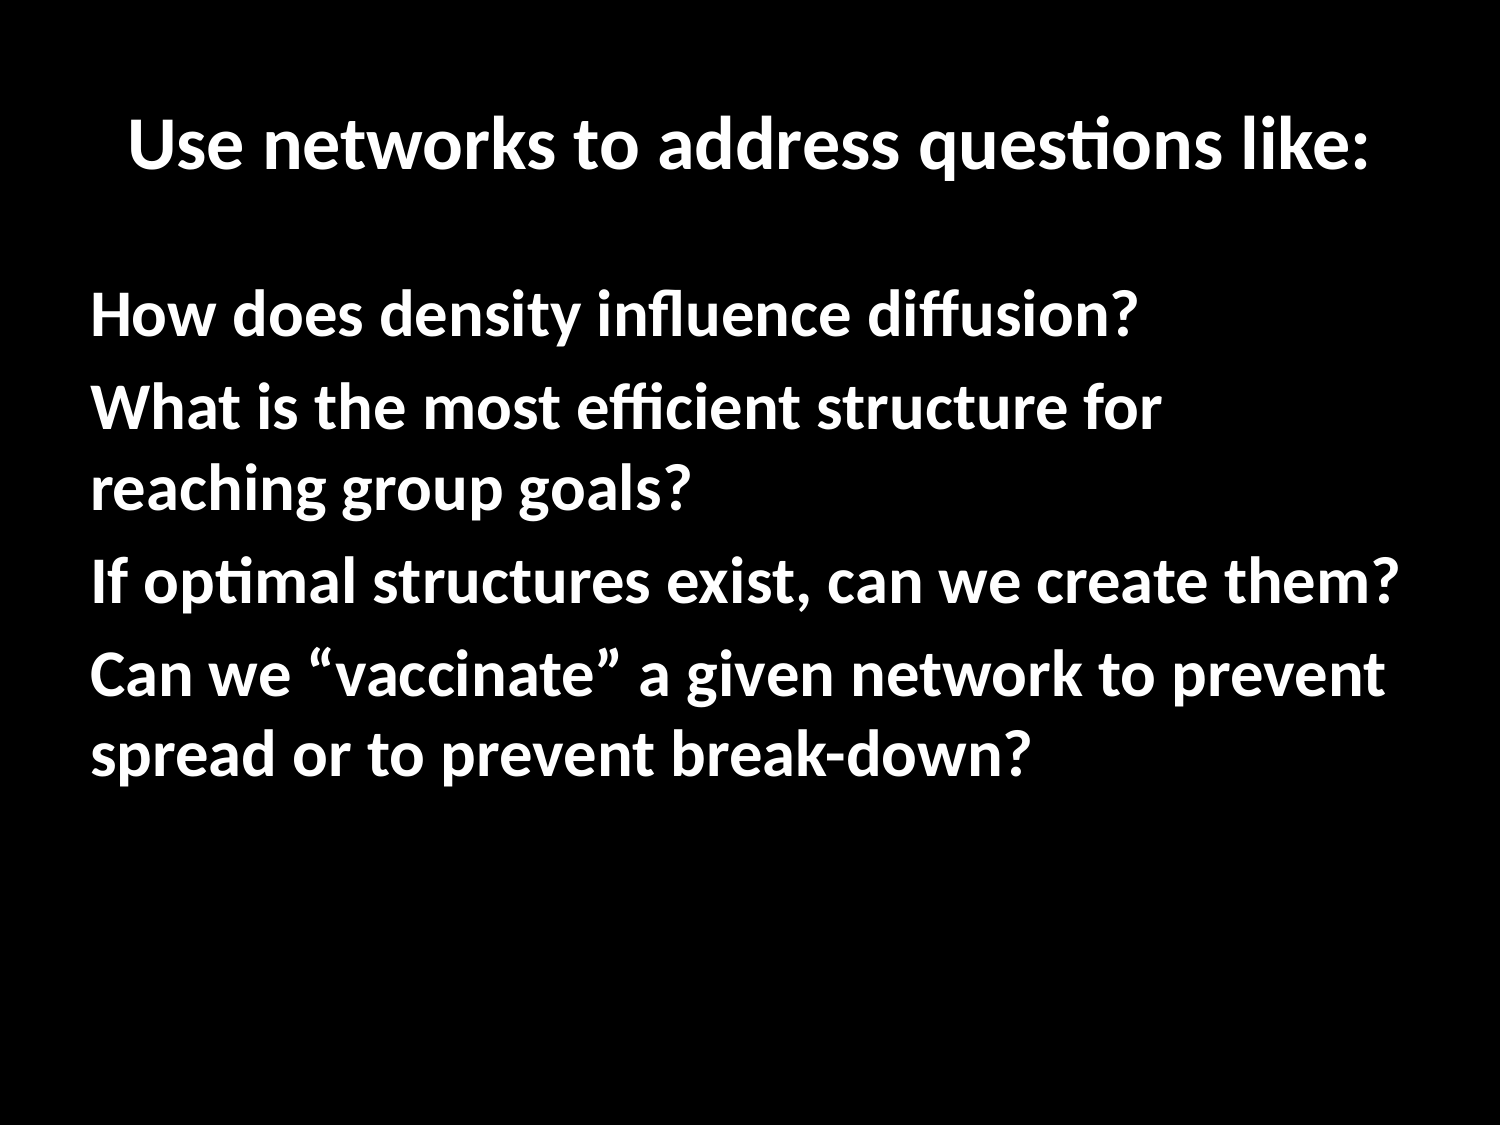

# Use networks to address questions like:
How does density influence diffusion?
What is the most efficient structure for reaching group goals?
If optimal structures exist, can we create them?
Can we “vaccinate” a given network to prevent spread or to prevent break-down?